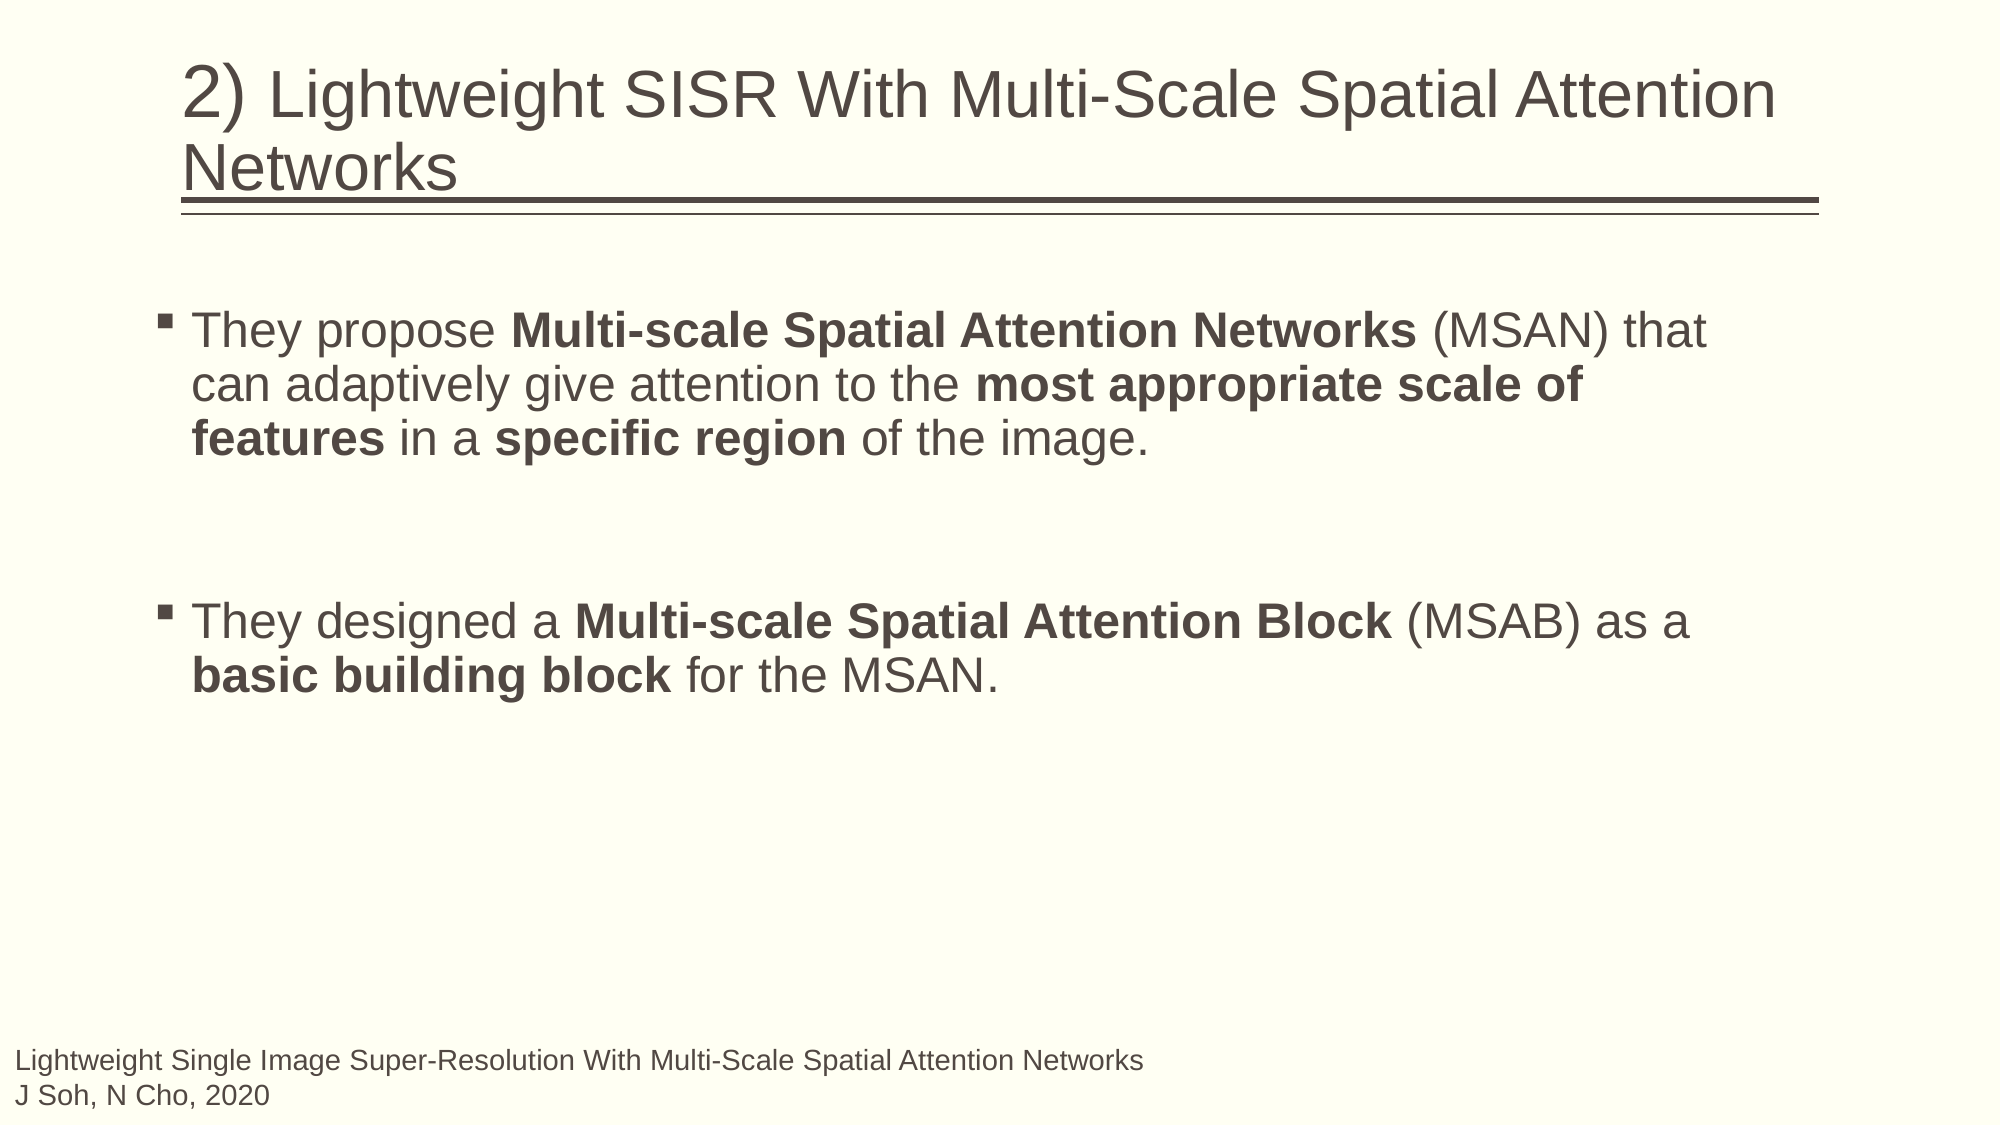

# 2) Lightweight SISR With Multi-Scale Spatial Attention Networks
They propose Multi-scale Spatial Attention Networks (MSAN) that can adaptively give attention to the most appropriate scale of features in a specific region of the image.

They designed a Multi-scale Spatial Attention Block (MSAB) as a basic building block for the MSAN.
Lightweight Single Image Super-Resolution With Multi-Scale Spatial Attention Networks
J Soh, N Cho, 2020